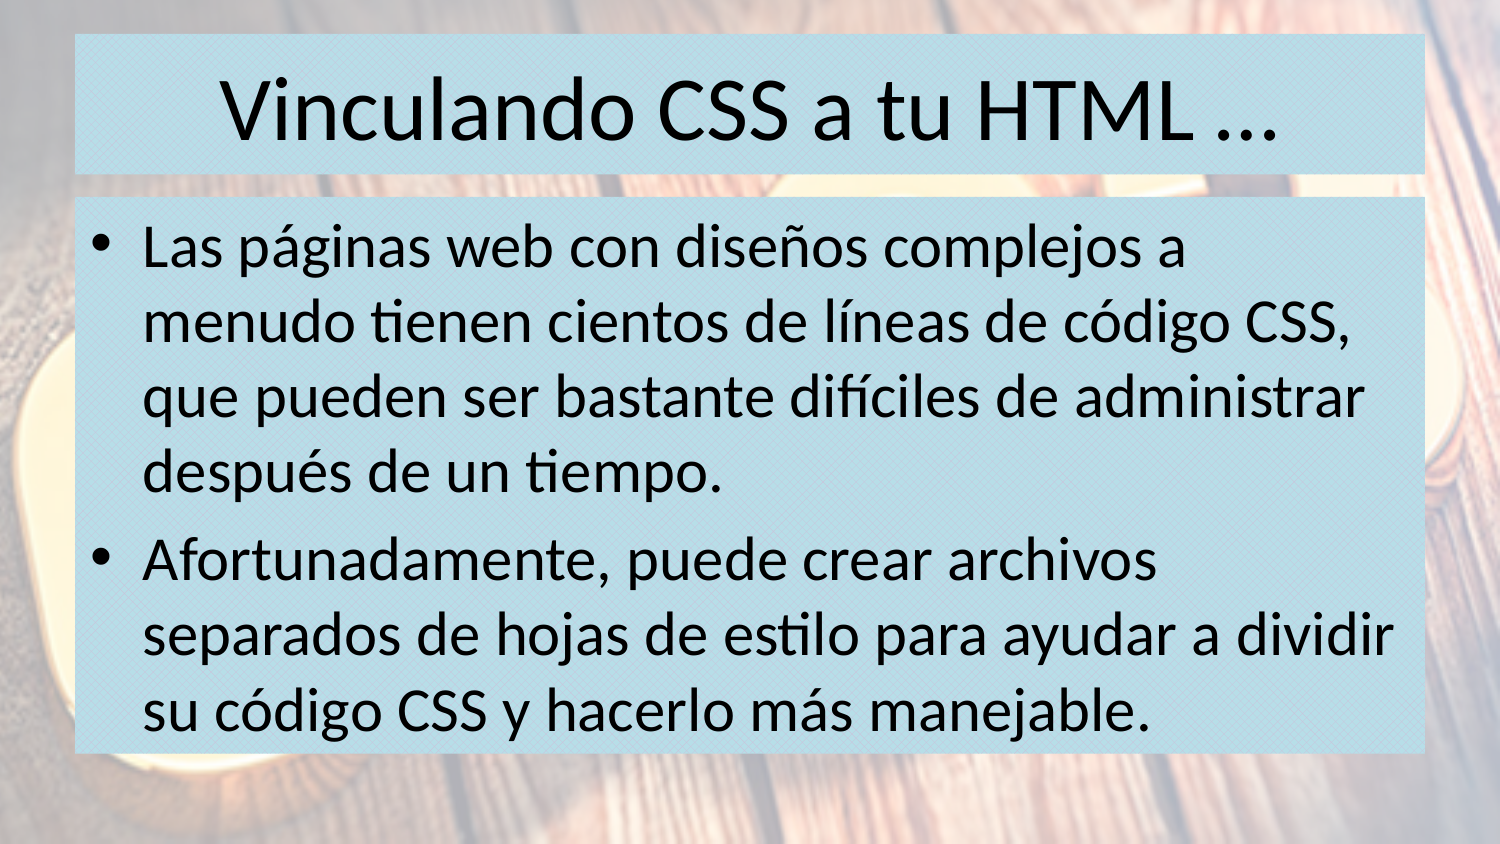

# Vinculando CSS a tu HTML …
Las páginas web con diseños complejos a menudo tienen cientos de líneas de código CSS, que pueden ser bastante difíciles de administrar después de un tiempo.
Afortunadamente, puede crear archivos separados de hojas de estilo para ayudar a dividir su código CSS y hacerlo más manejable.